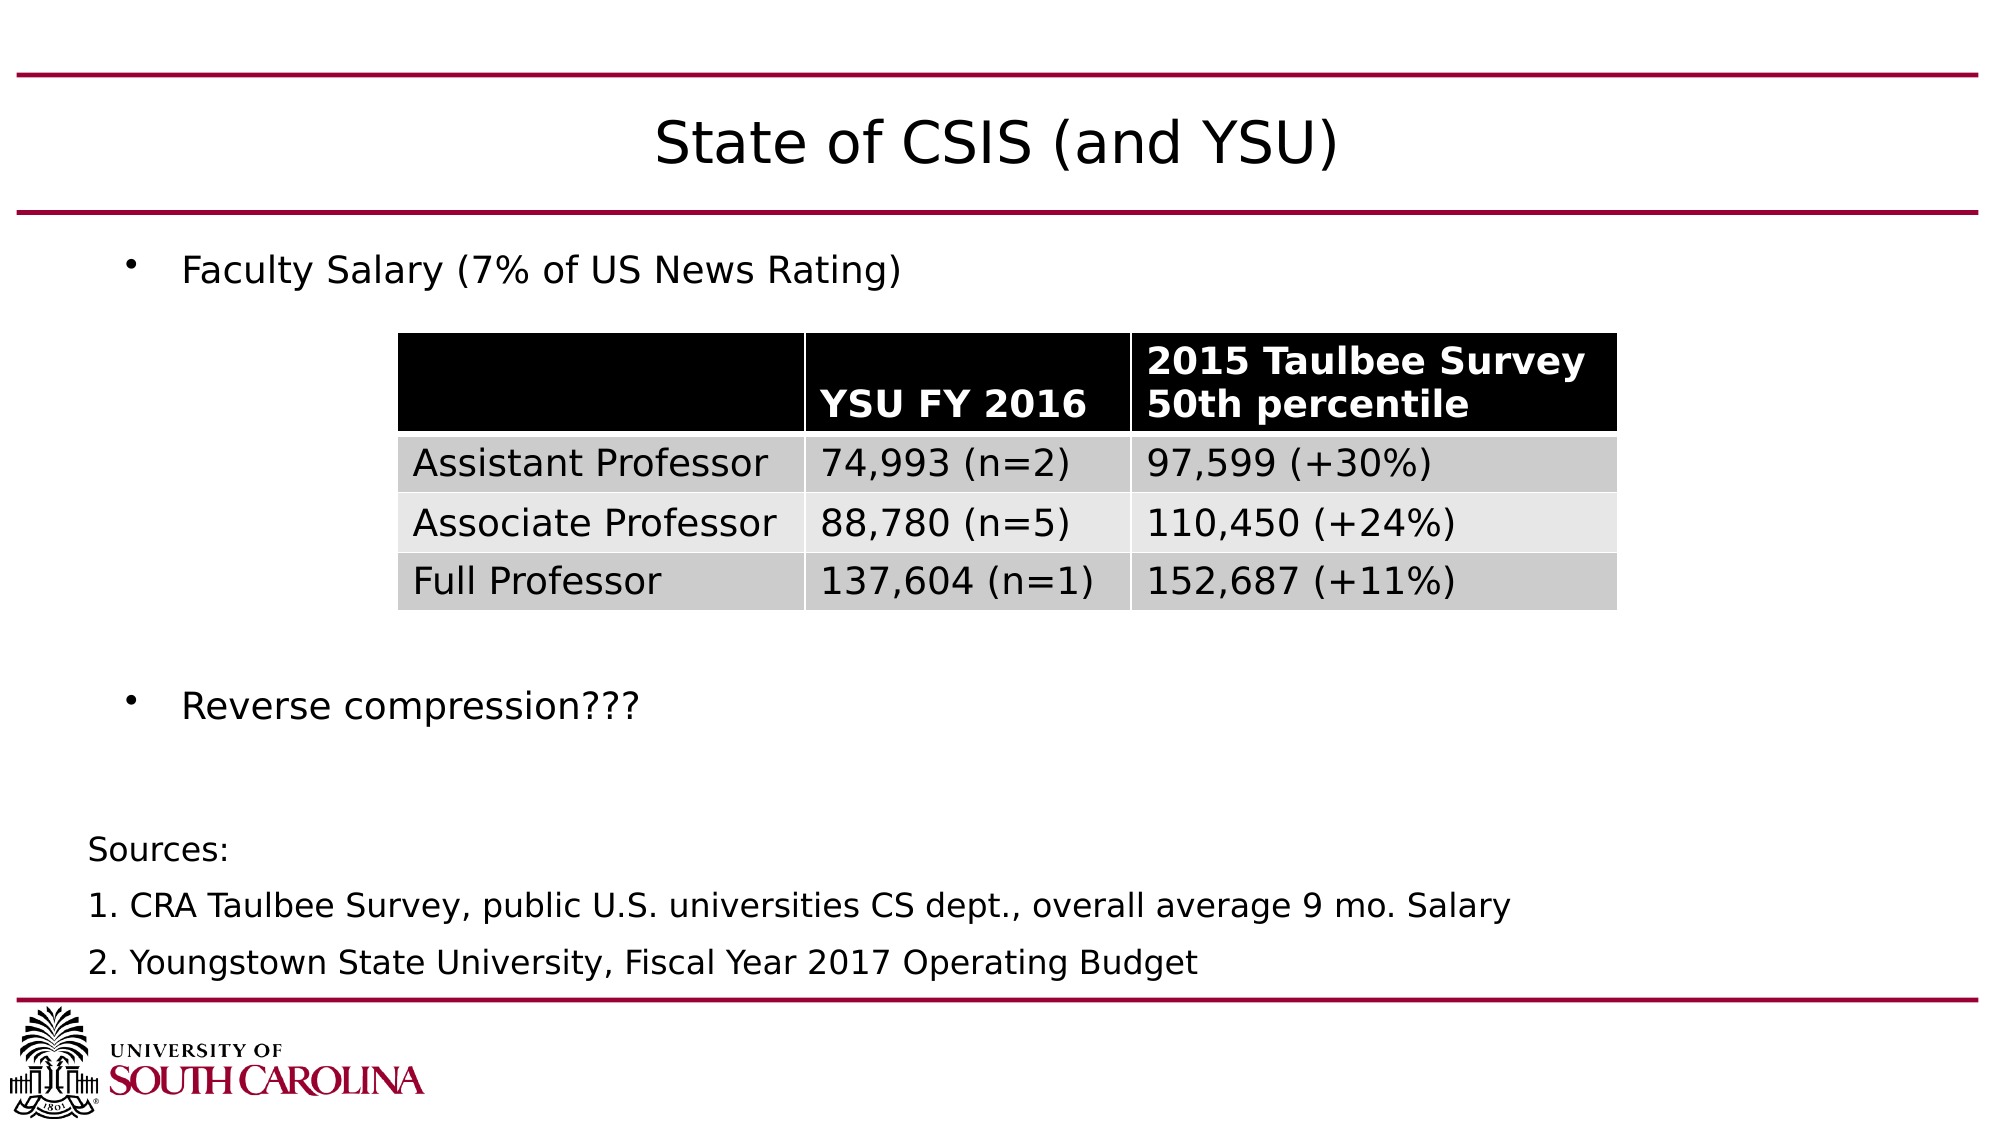

# State of CSIS (and YSU)
Faculty Salary (7% of US News Rating)
|  | YSU FY 2016 | 2015 Taulbee Survey 50th percentile |
| --- | --- | --- |
| Assistant Professor | 74,993 (n=2) | 97,599 (+30%) |
| Associate Professor | 88,780 (n=5) | 110,450 (+24%) |
| Full Professor | 137,604 (n=1) | 152,687 (+11%) |
Reverse compression???
Sources:
1. CRA Taulbee Survey, public U.S. universities CS dept., overall average 9 mo. Salary
2. Youngstown State University, Fiscal Year 2017 Operating Budget